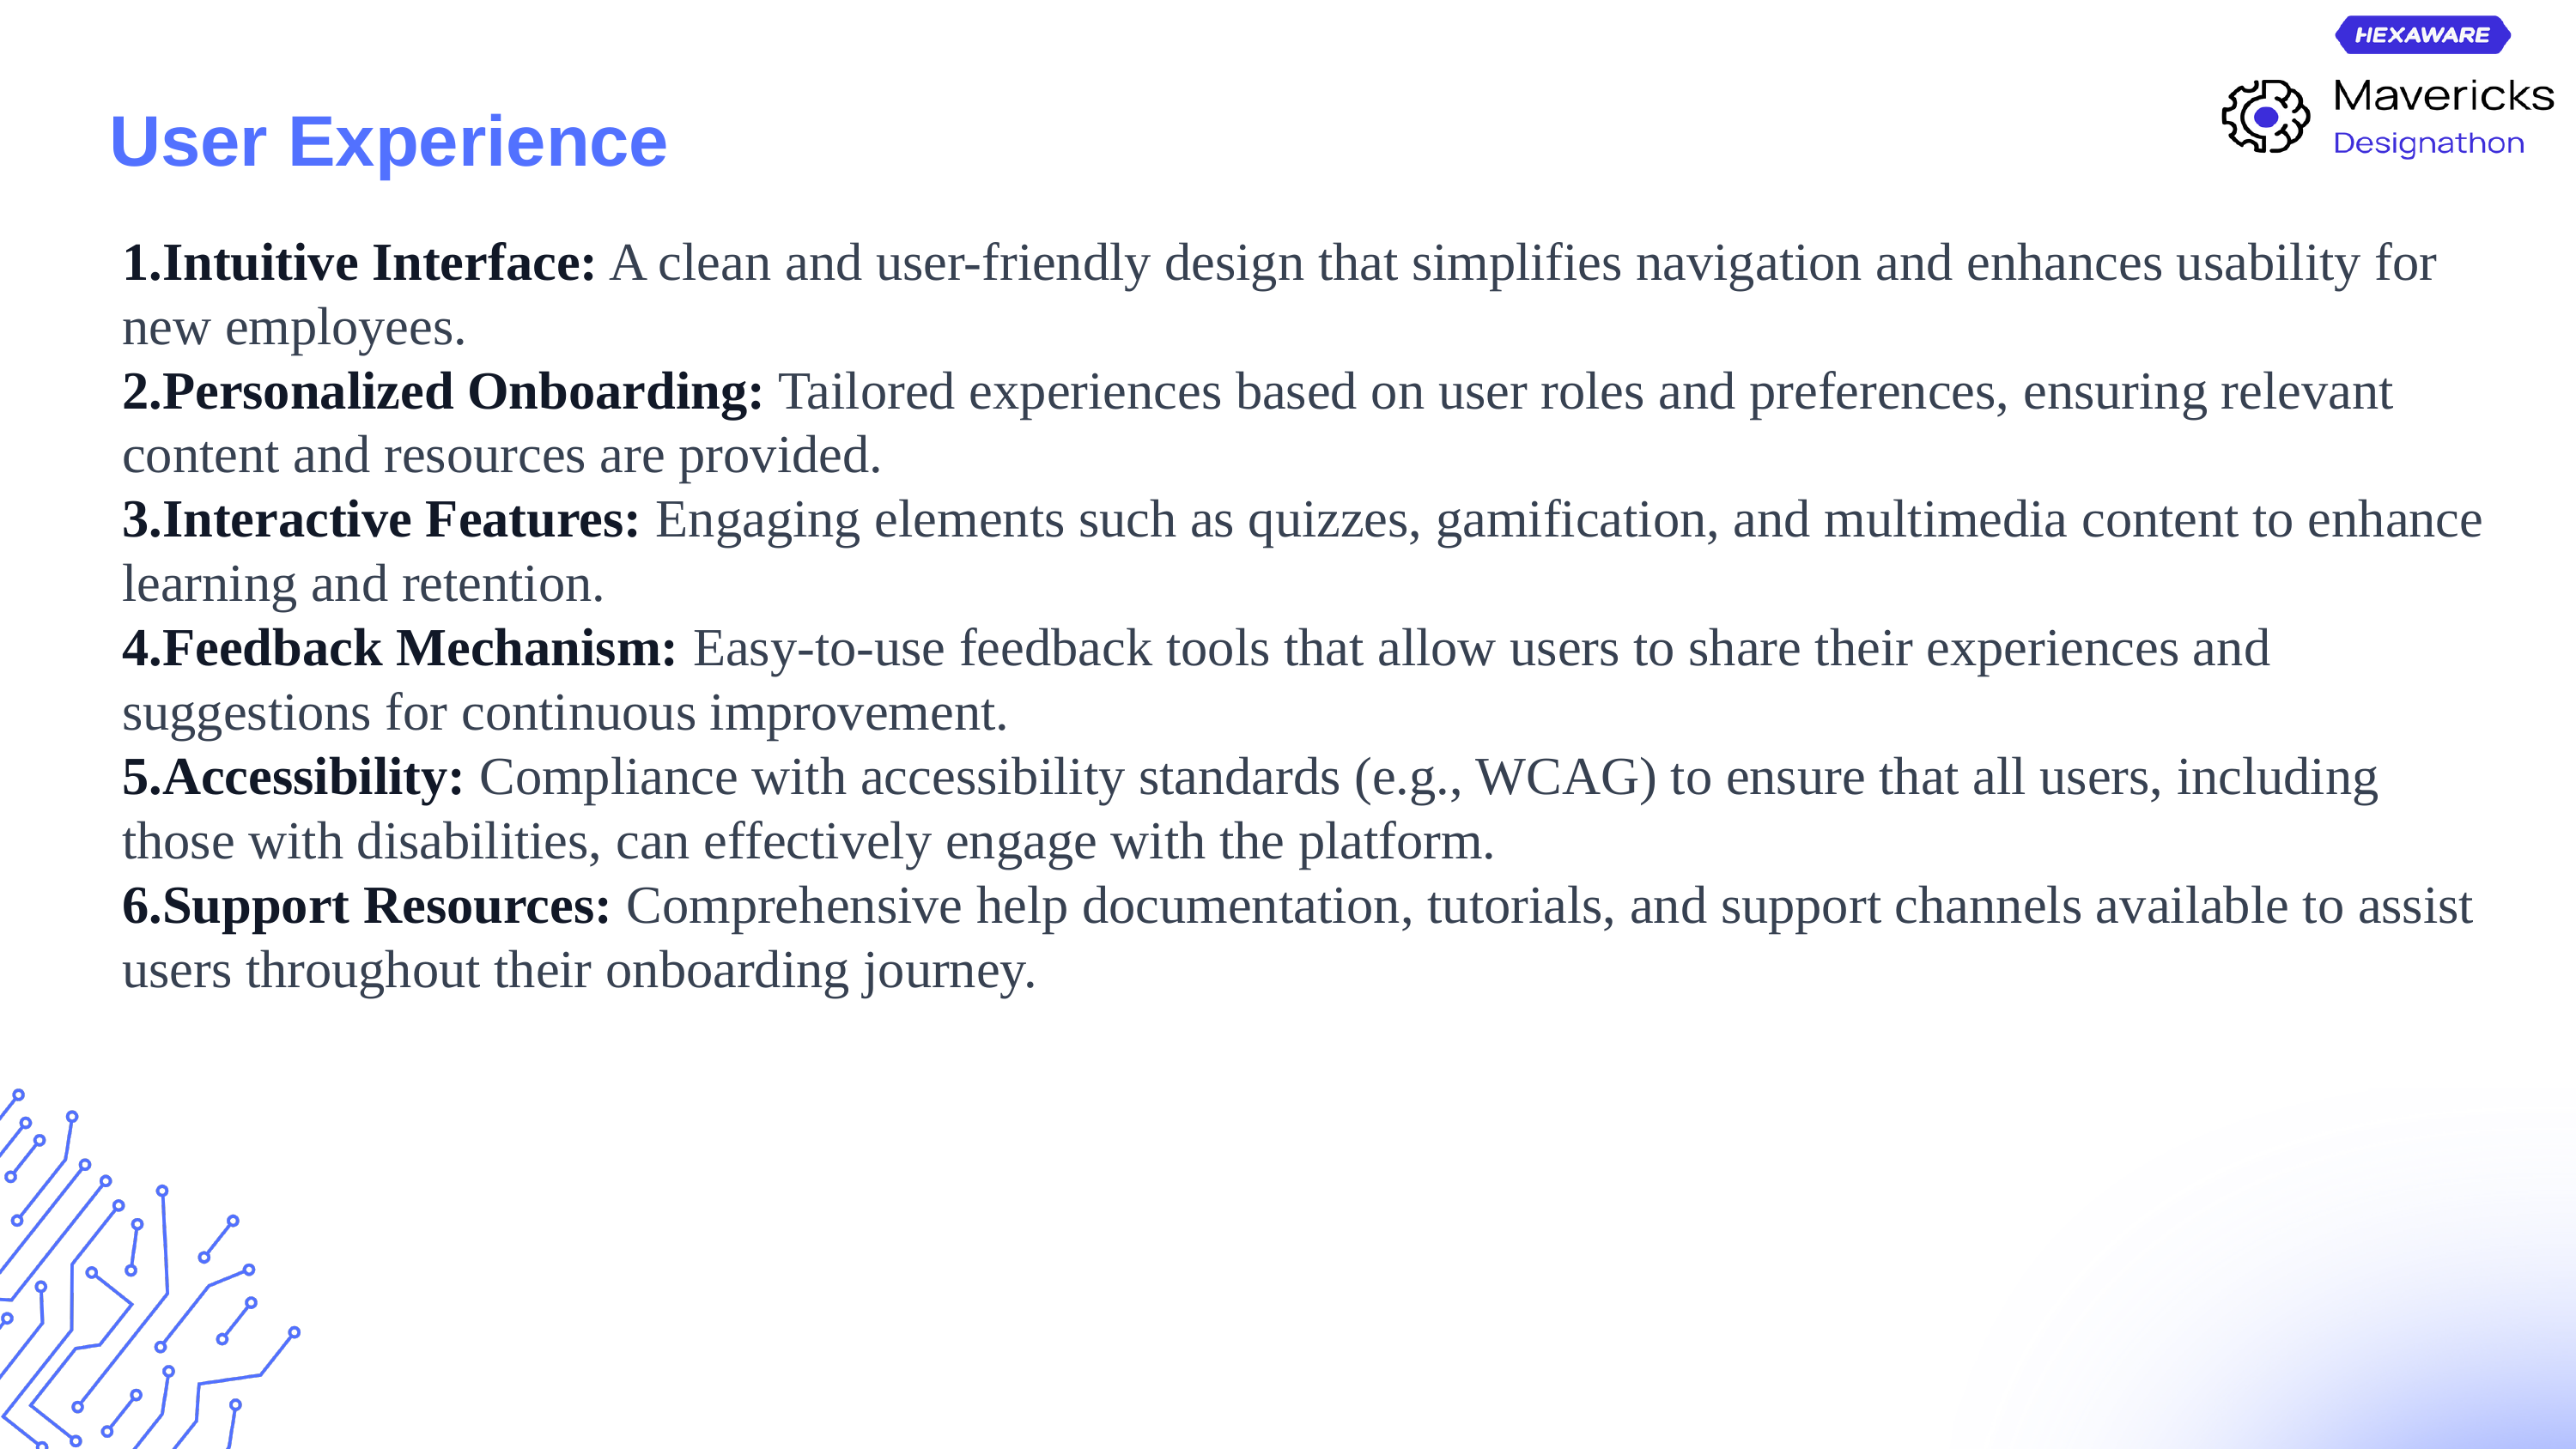

User Experience
Intuitive Interface: A clean and user-friendly design that simplifies navigation and enhances usability for new employees.
Personalized Onboarding: Tailored experiences based on user roles and preferences, ensuring relevant content and resources are provided.
Interactive Features: Engaging elements such as quizzes, gamification, and multimedia content to enhance learning and retention.
Feedback Mechanism: Easy-to-use feedback tools that allow users to share their experiences and suggestions for continuous improvement.
Accessibility: Compliance with accessibility standards (e.g., WCAG) to ensure that all users, including those with disabilities, can effectively engage with the platform.
Support Resources: Comprehensive help documentation, tutorials, and support channels available to assist users throughout their onboarding journey.